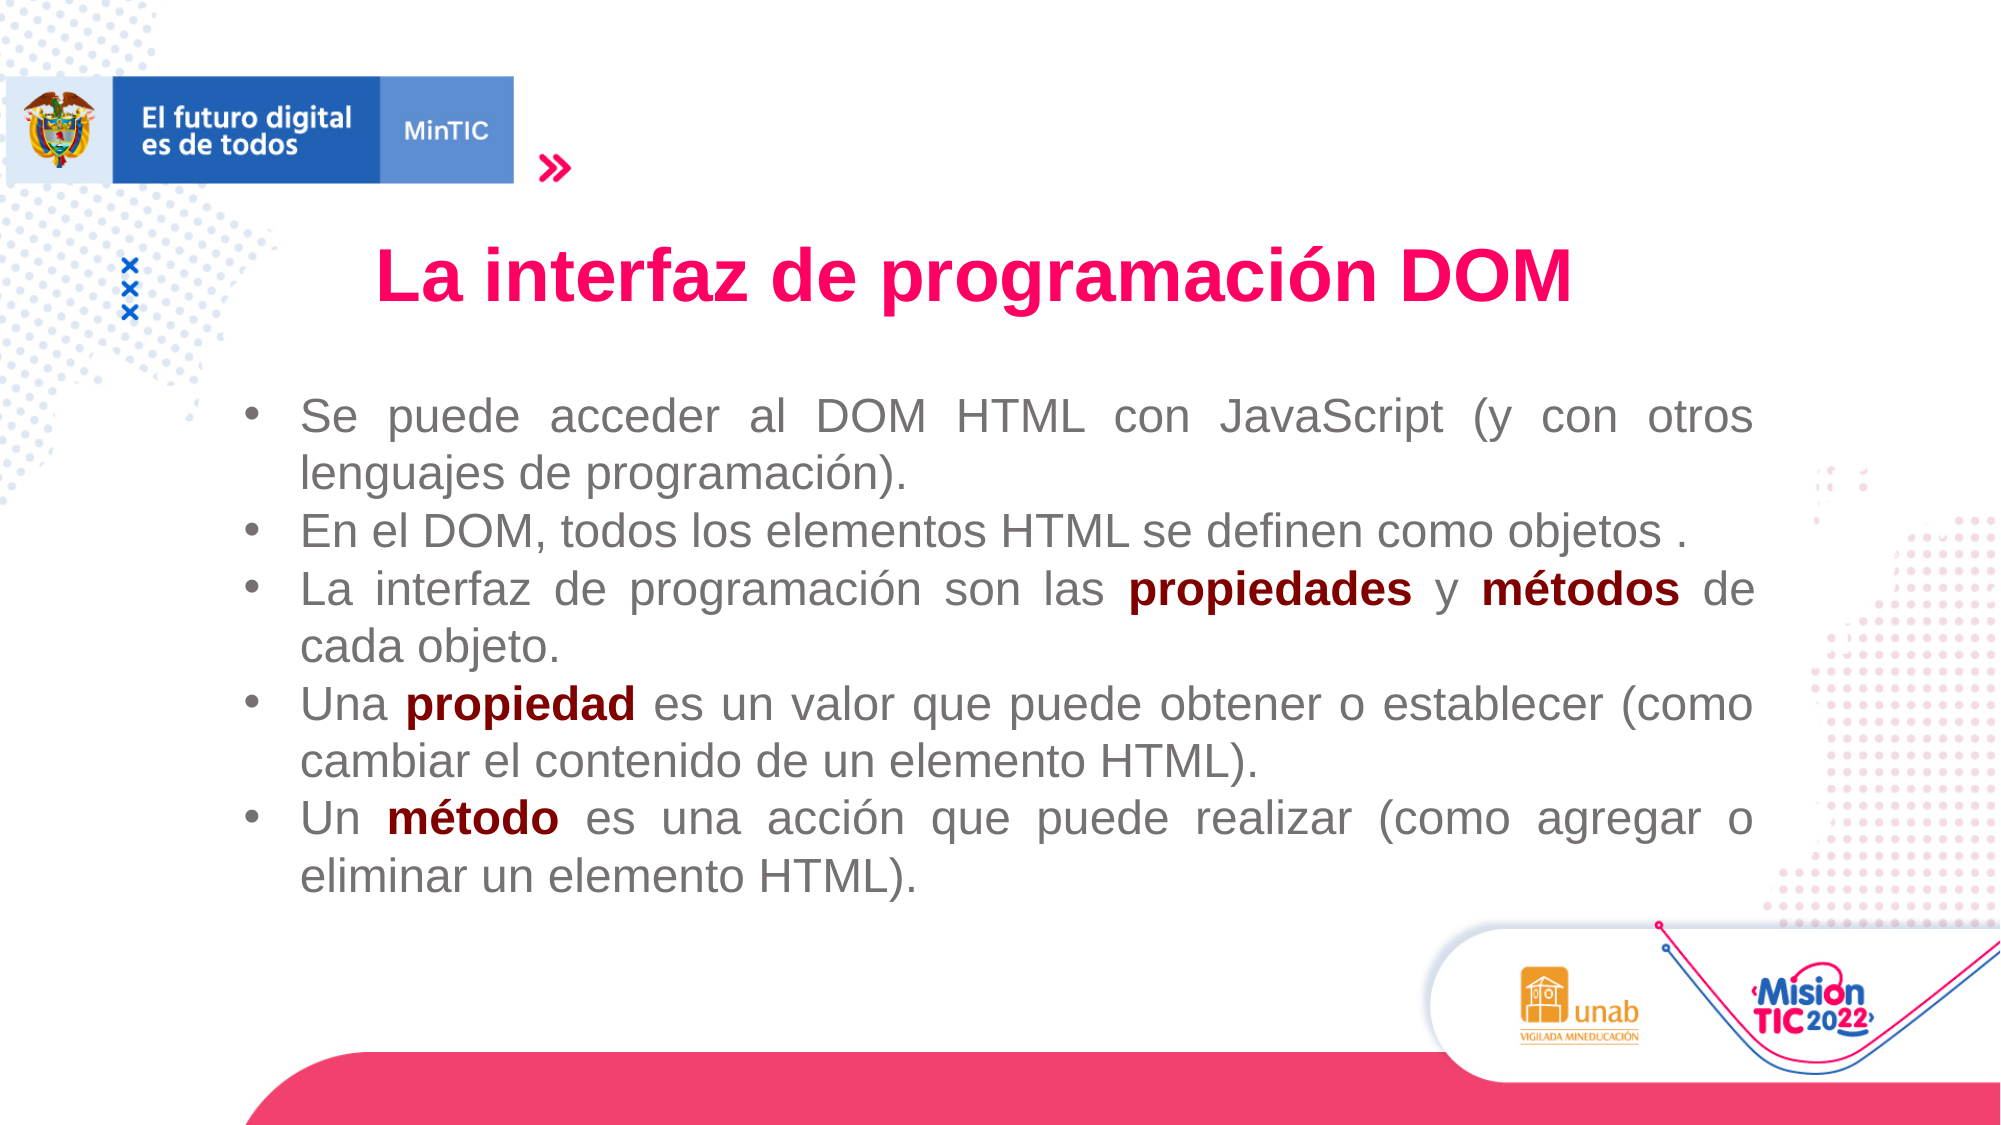

La interfaz de programación DOM
Se puede acceder al DOM HTML con JavaScript (y con otros lenguajes de programación).
En el DOM, todos los elementos HTML se definen como objetos .
La interfaz de programación son las propiedades y métodos de cada objeto.
Una propiedad es un valor que puede obtener o establecer (como cambiar el contenido de un elemento HTML).
Un método es una acción que puede realizar (como agregar o eliminar un elemento HTML).